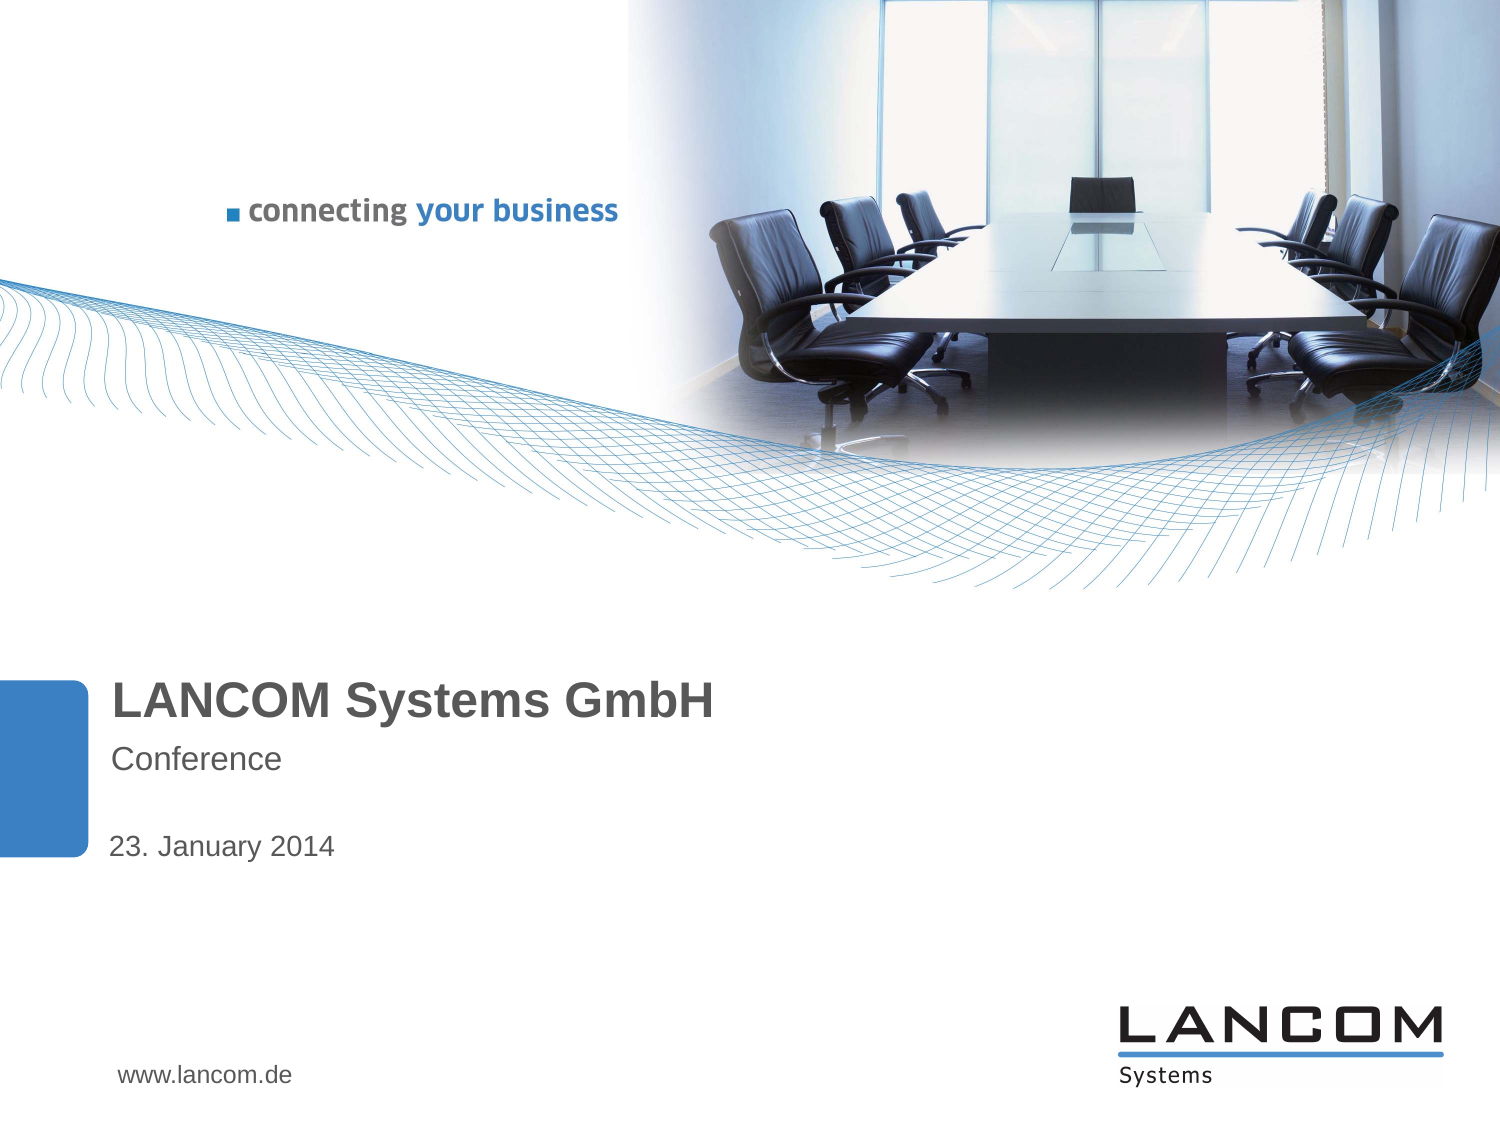

LANCOM Systems GmbH

Conference
23. January 2014